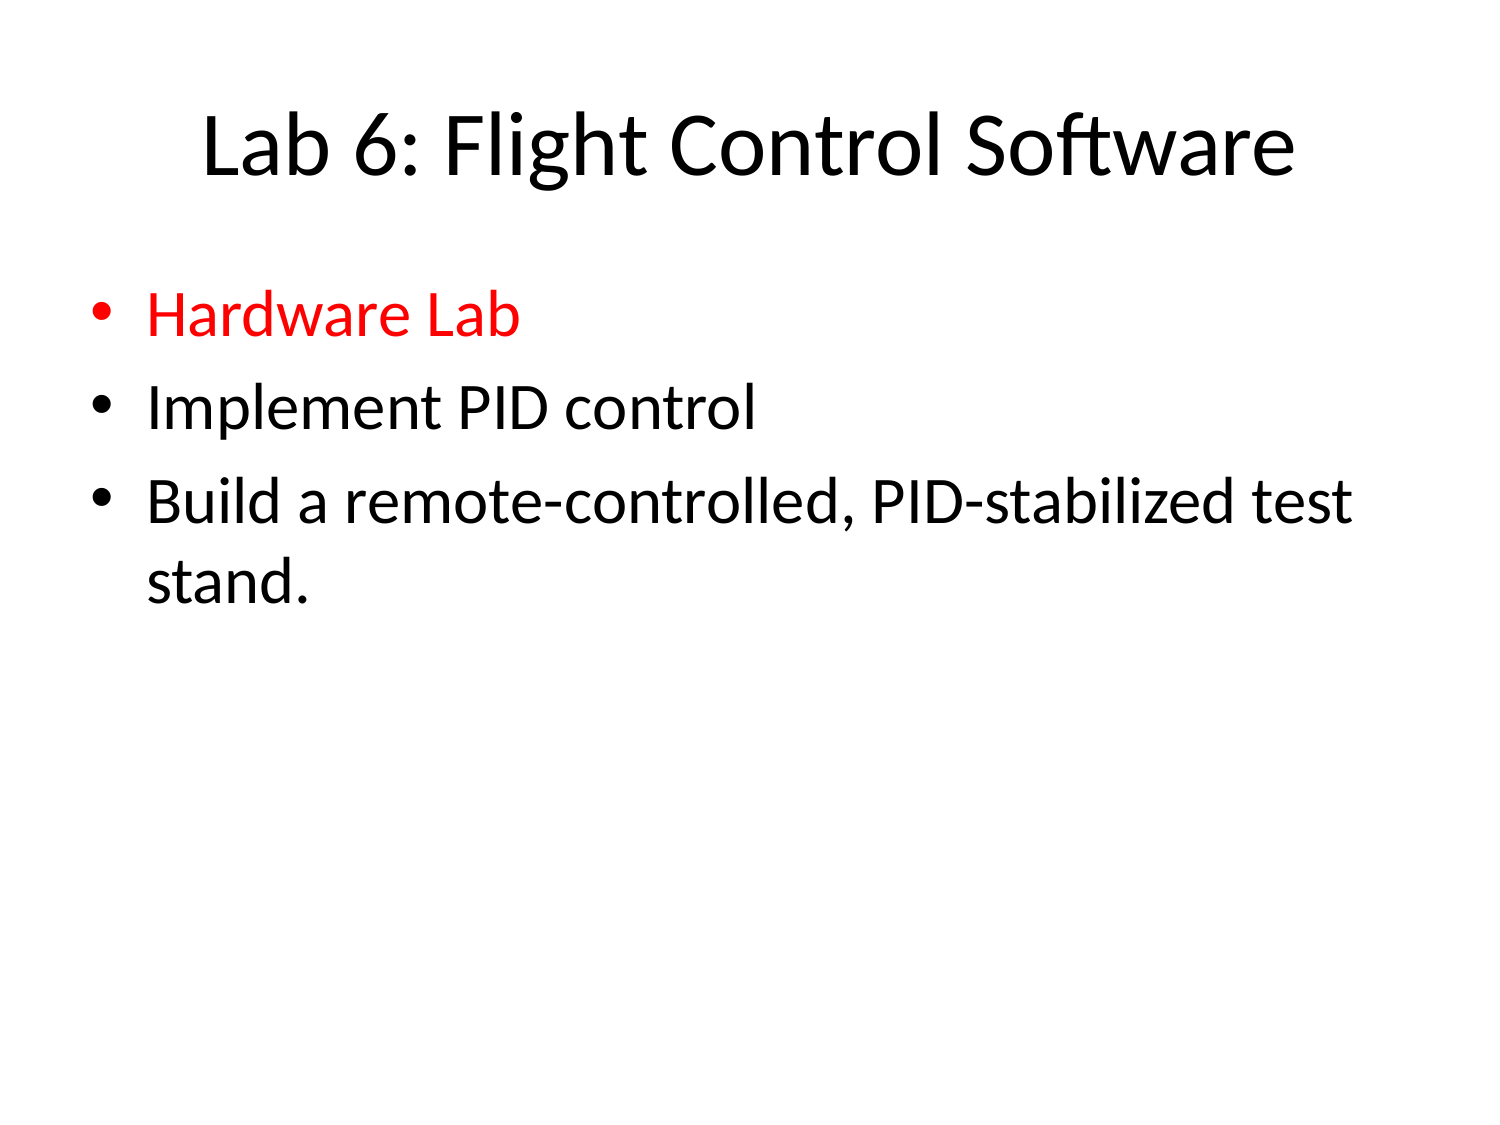

# Lab 6: Flight Control Software
Hardware Lab
Implement PID control
Build a remote-controlled, PID-stabilized test stand.